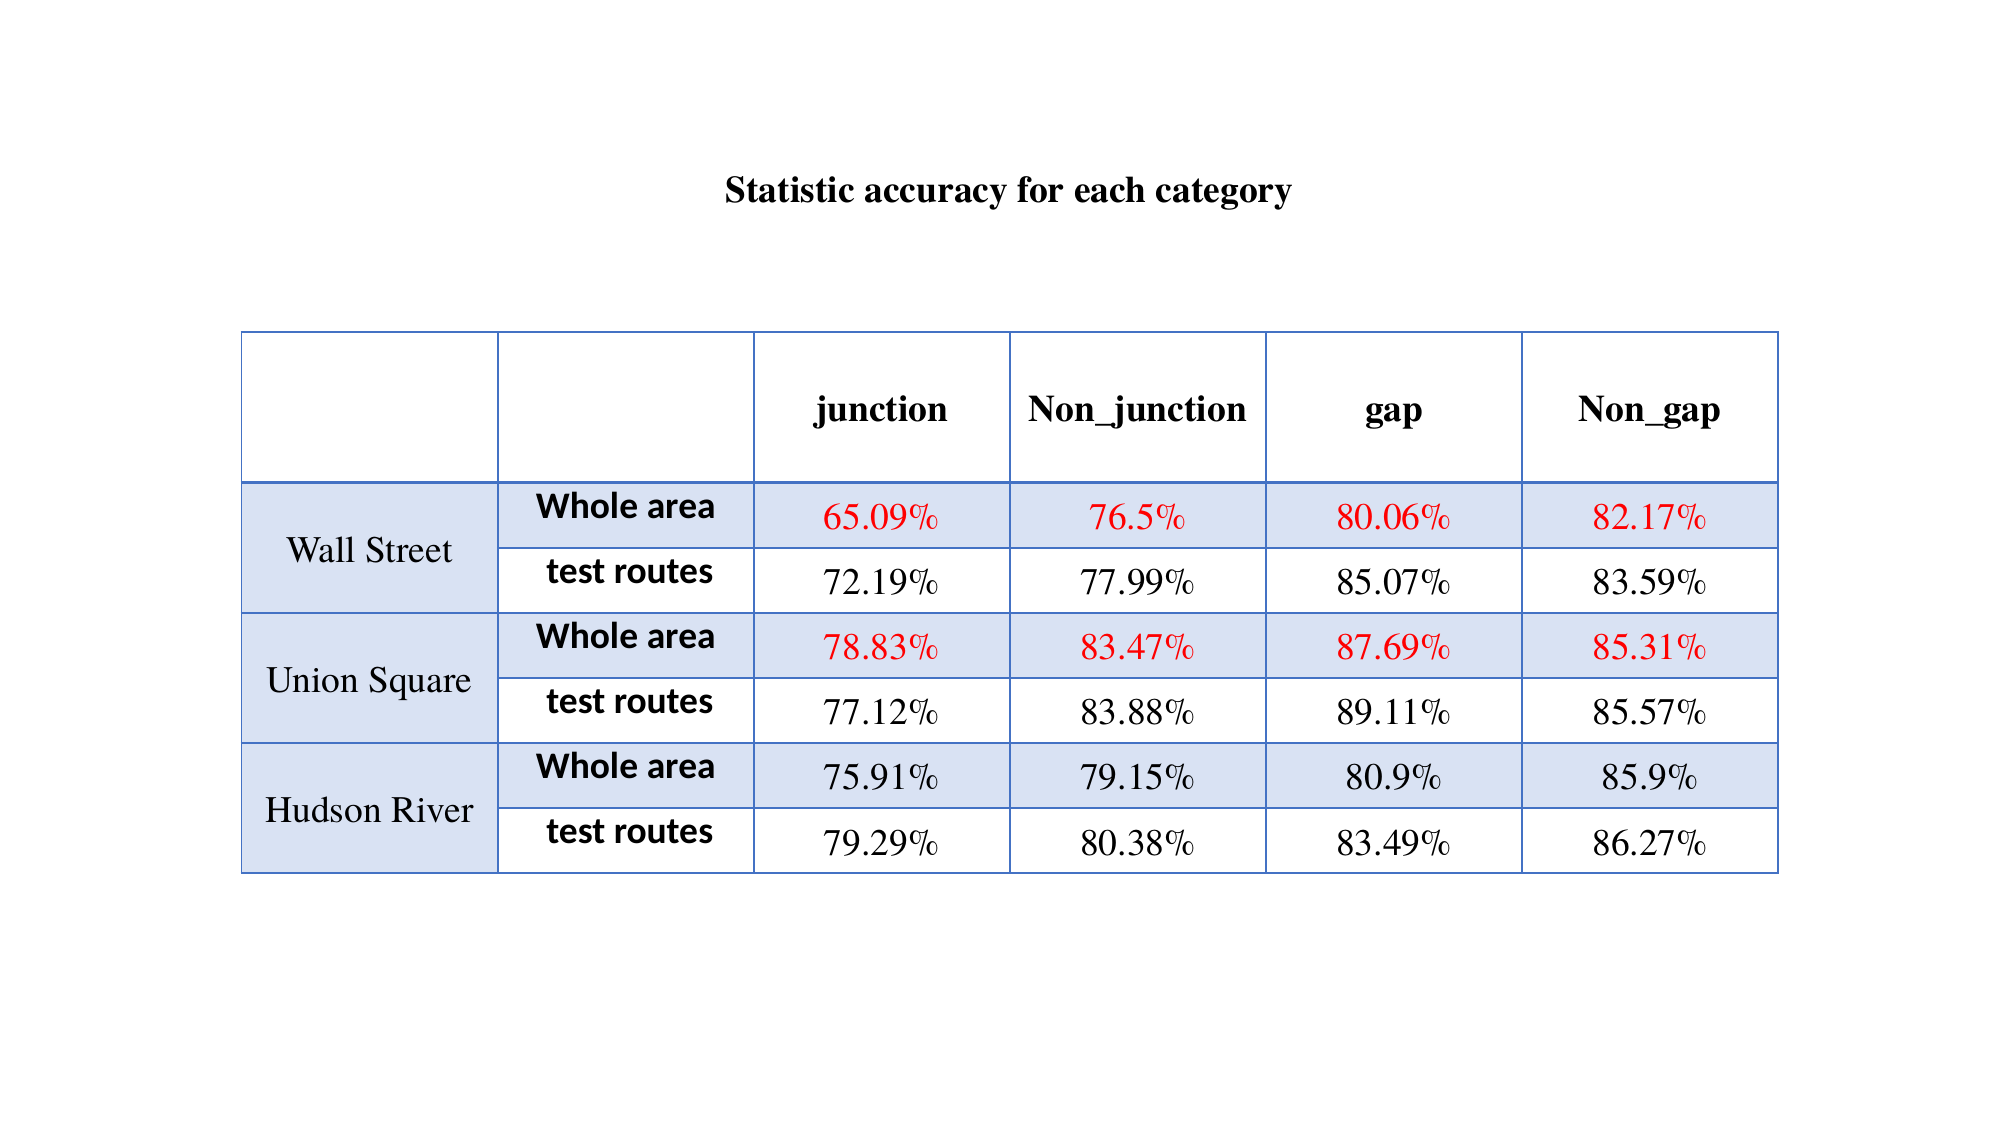

Statistic accuracy for each category
|  |  | junction | Non\_junction | gap | Non\_gap |
| --- | --- | --- | --- | --- | --- |
| Wall Street | Whole area | 65.09% | 76.5% | 80.06% | 82.17% |
|  | test routes | 72.19% | 77.99% | 85.07% | 83.59% |
| Union Square | Whole area | 78.83% | 83.47% | 87.69% | 85.31% |
|  | test routes | 77.12% | 83.88% | 89.11% | 85.57% |
| Hudson River | Whole area | 75.91% | 79.15% | 80.9% | 85.9% |
|  | test routes | 79.29% | 80.38% | 83.49% | 86.27% |